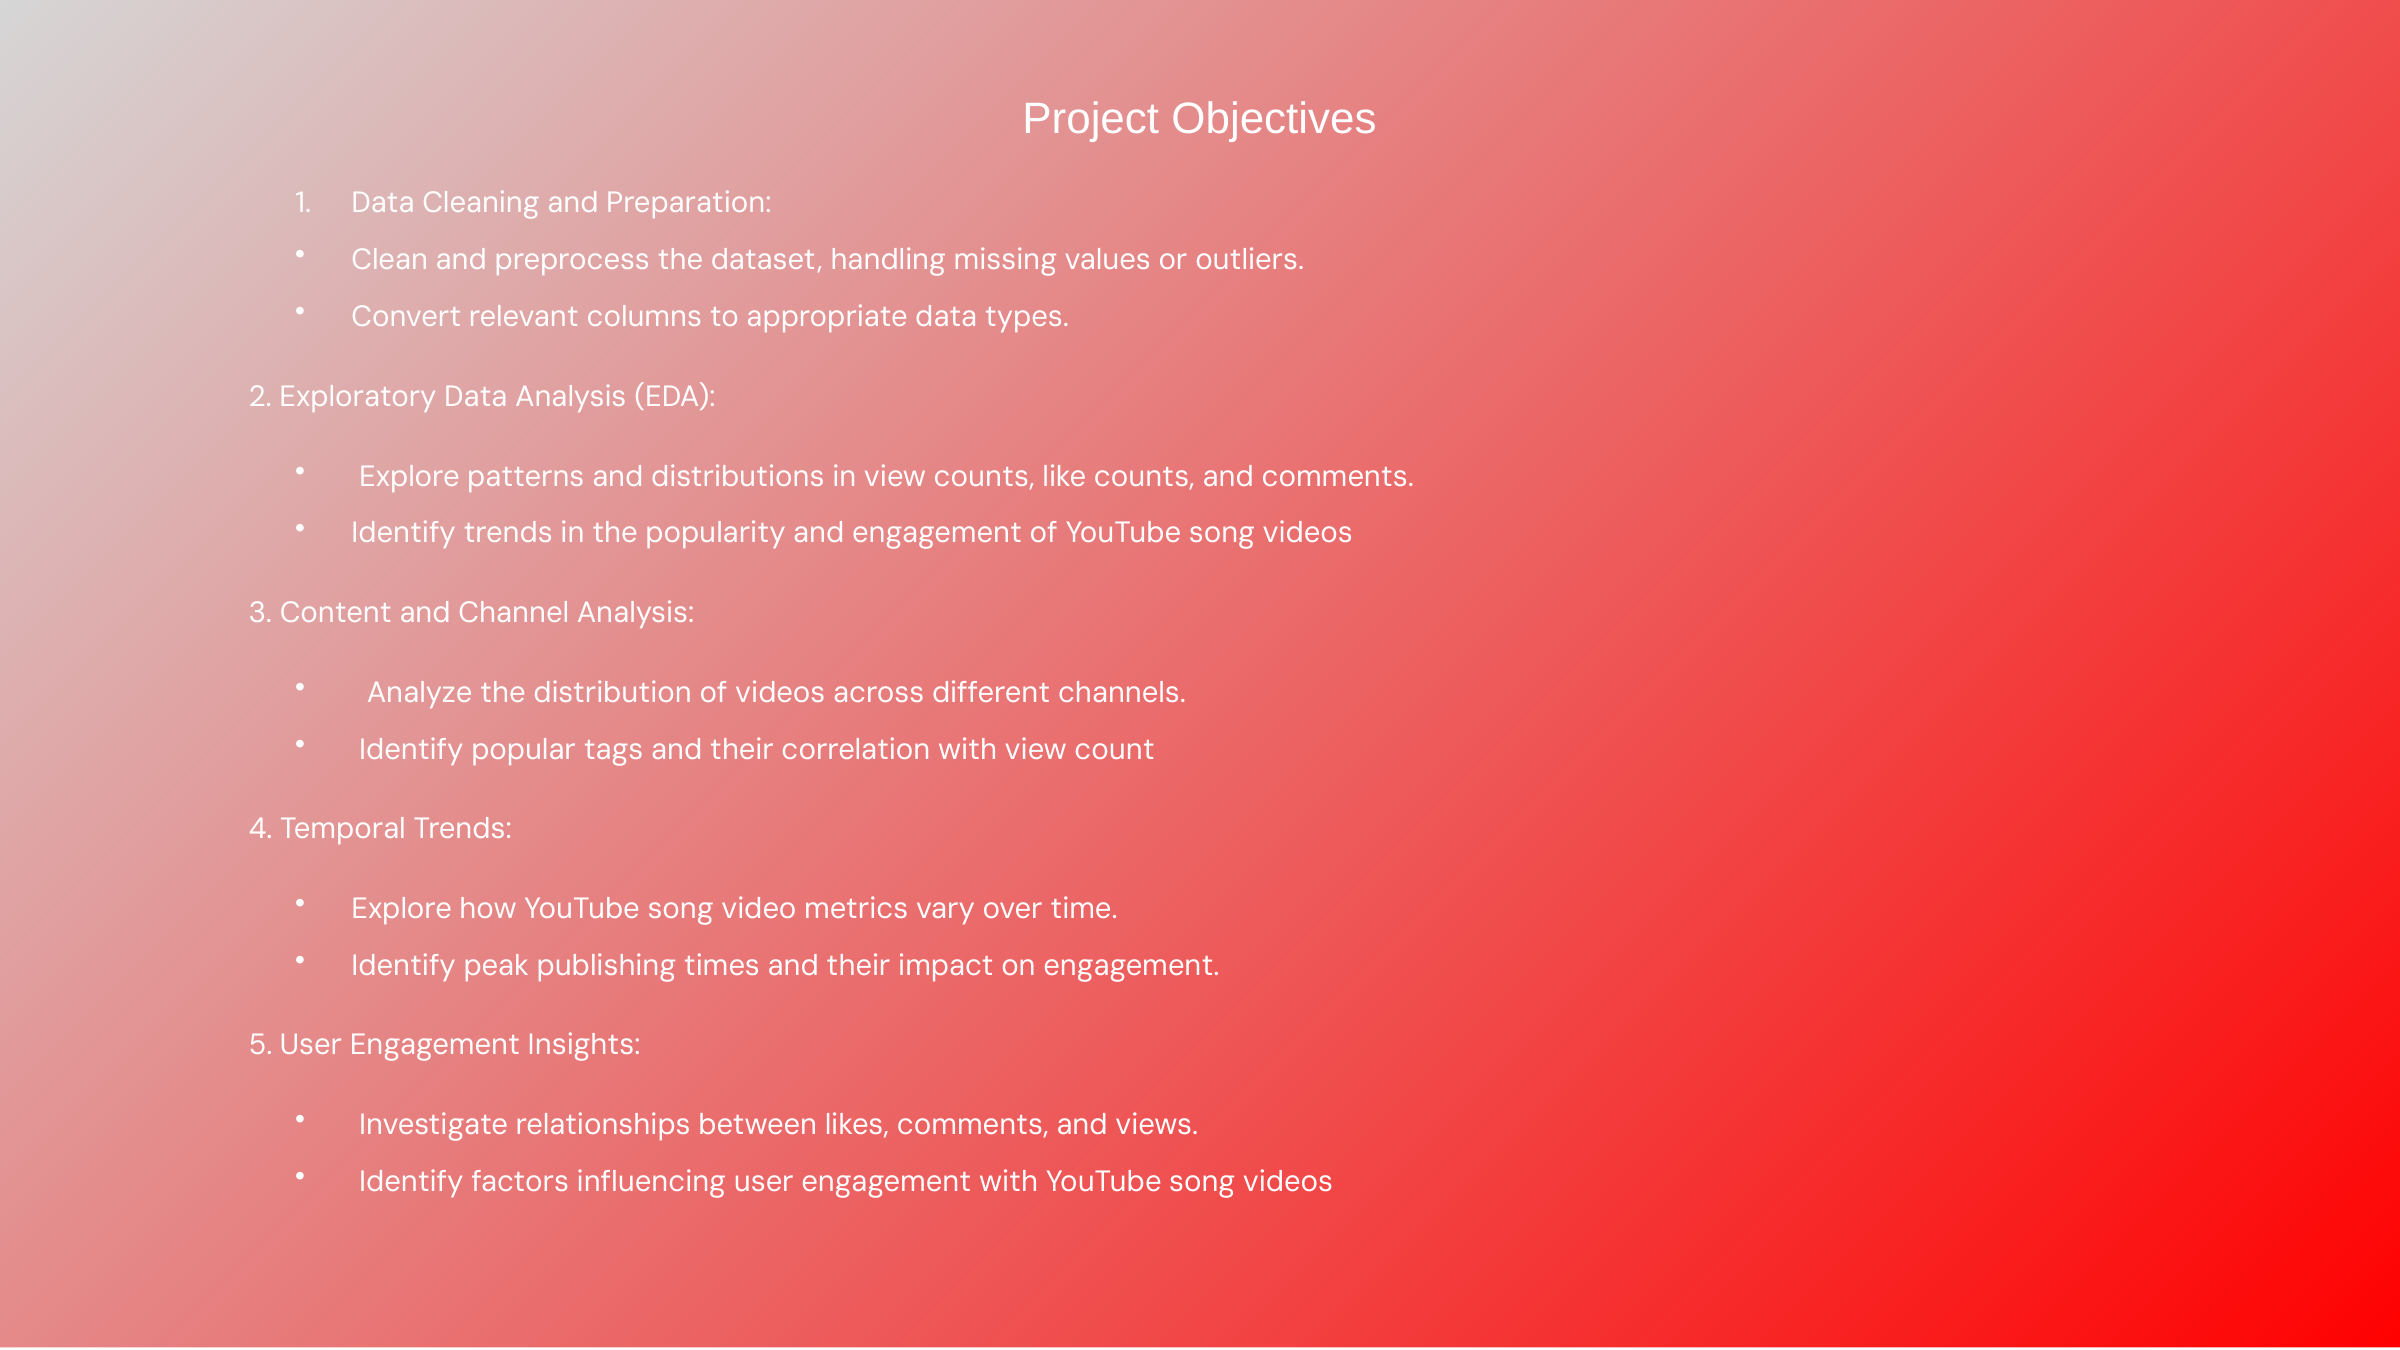

Project Objectives
Data Cleaning and Preparation:
Clean and preprocess the dataset, handling missing values or outliers.
Convert relevant columns to appropriate data types.
2. Exploratory Data Analysis (EDA):
 Explore patterns and distributions in view counts, like counts, and comments.
Identify trends in the popularity and engagement of YouTube song videos
3. Content and Channel Analysis:
  Analyze the distribution of videos across different channels.
 Identify popular tags and their correlation with view count
4. Temporal Trends:
Explore how YouTube song video metrics vary over time.
Identify peak publishing times and their impact on engagement.
5. User Engagement Insights:
 Investigate relationships between likes, comments, and views.
 Identify factors influencing user engagement with YouTube song videos